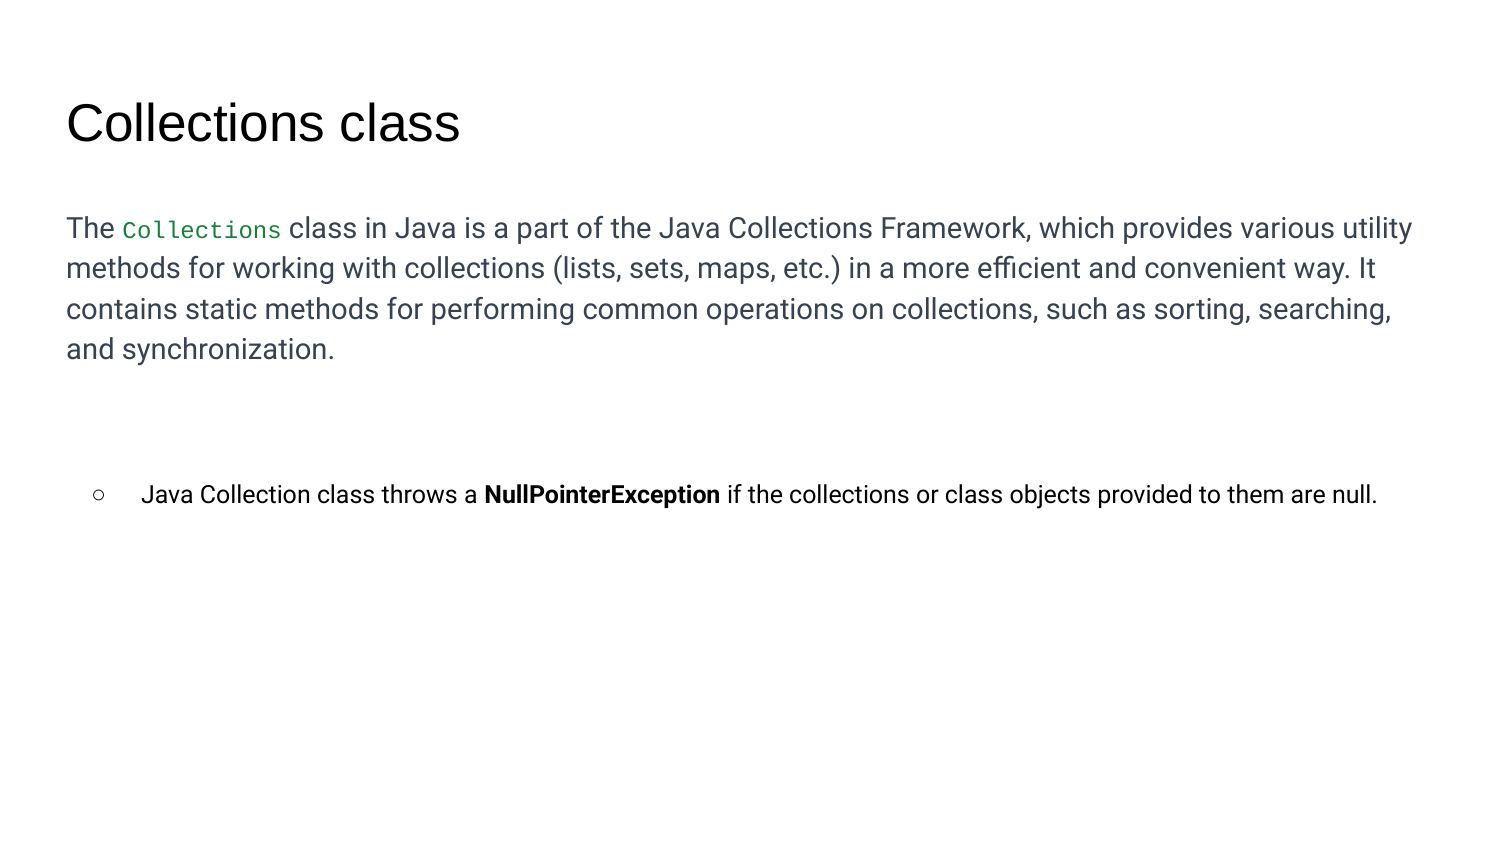

# Collections class
The Collections class in Java is a part of the Java Collections Framework, which provides various utility methods for working with collections (lists, sets, maps, etc.) in a more efficient and convenient way. It contains static methods for performing common operations on collections, such as sorting, searching, and synchronization.

Java Collection class throws a NullPointerException if the collections or class objects provided to them are null.